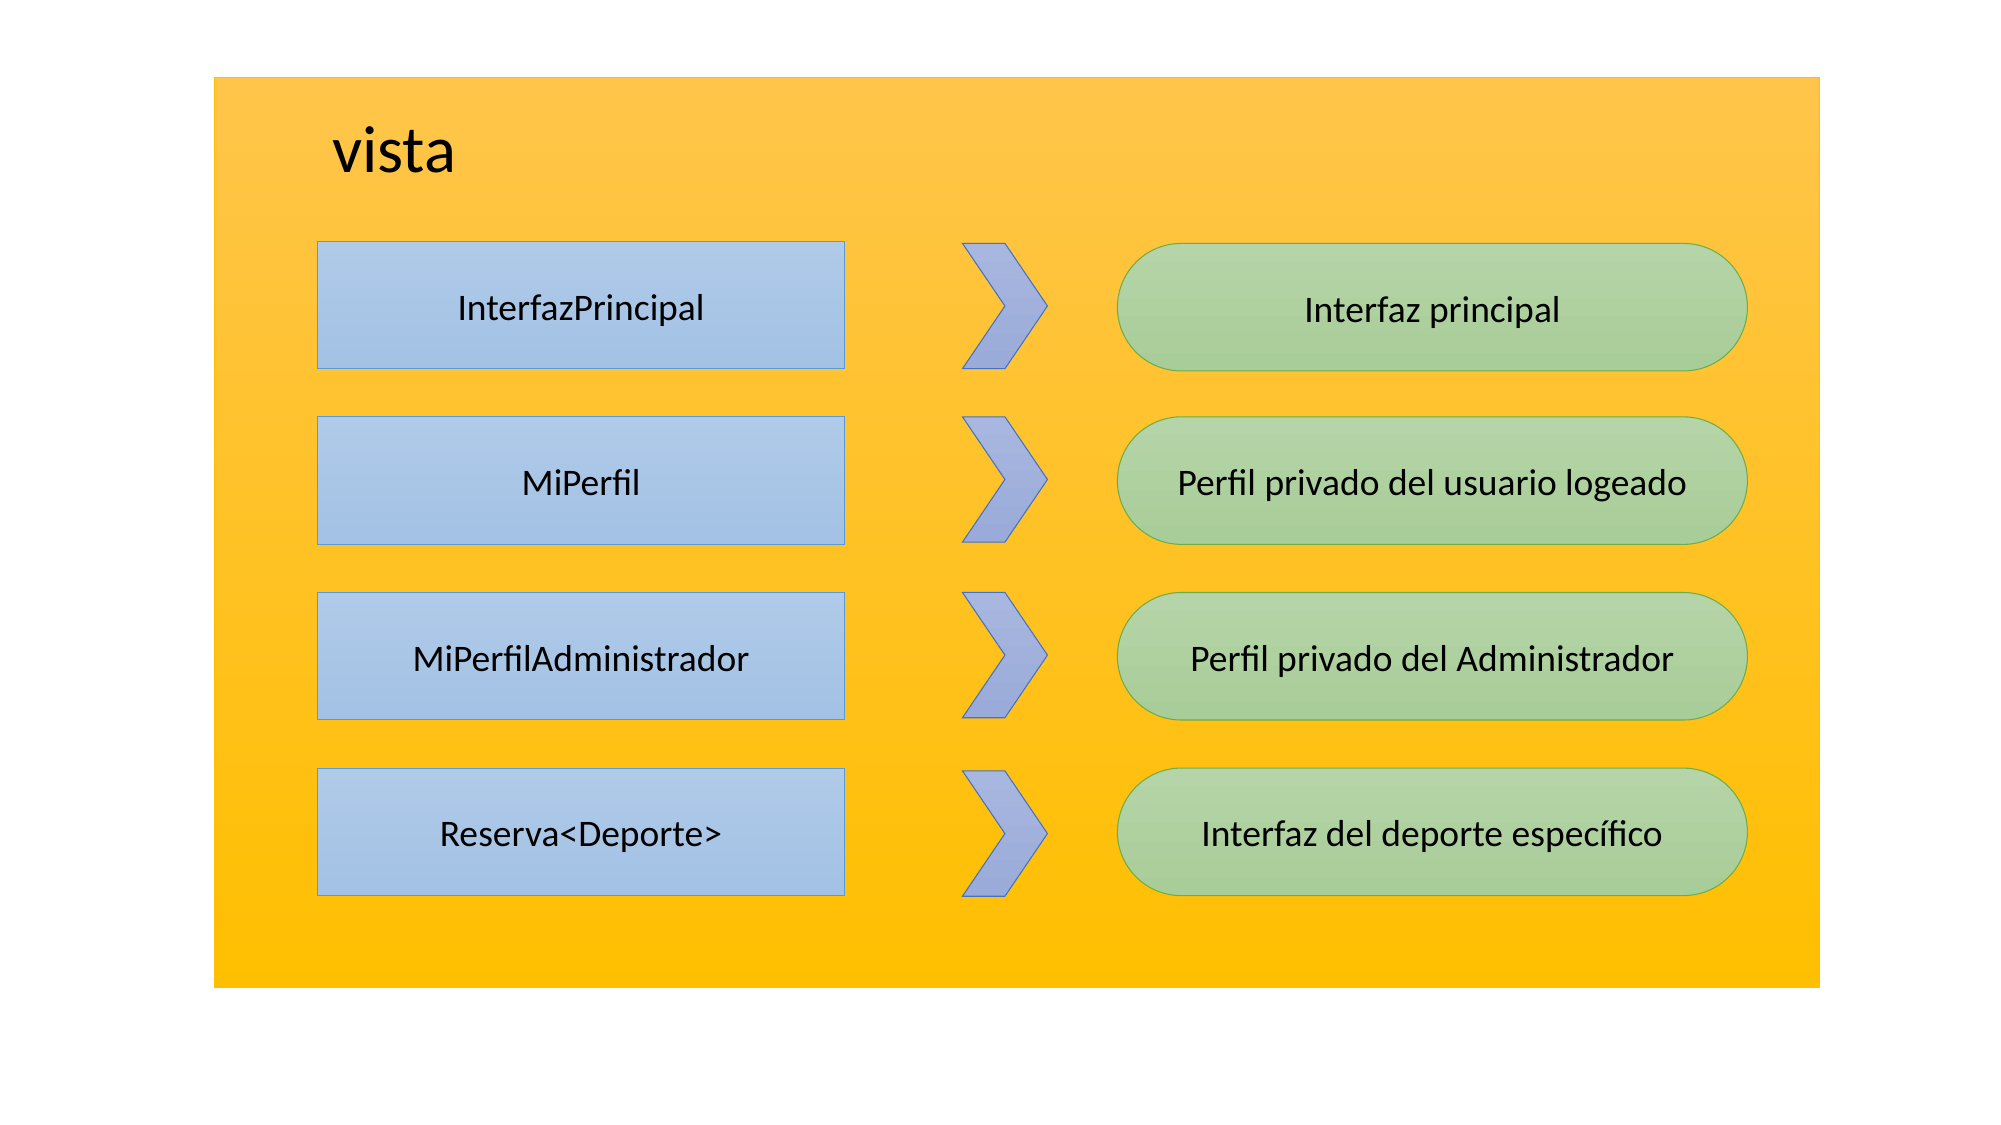

vista
InterfazPrincipal

Interfaz principal
MiPerfil

Perfil privado del usuario logeado
MiPerfilAdministrador

Perfil privado del Administrador
Reserva<Deporte>
Interfaz del deporte específico